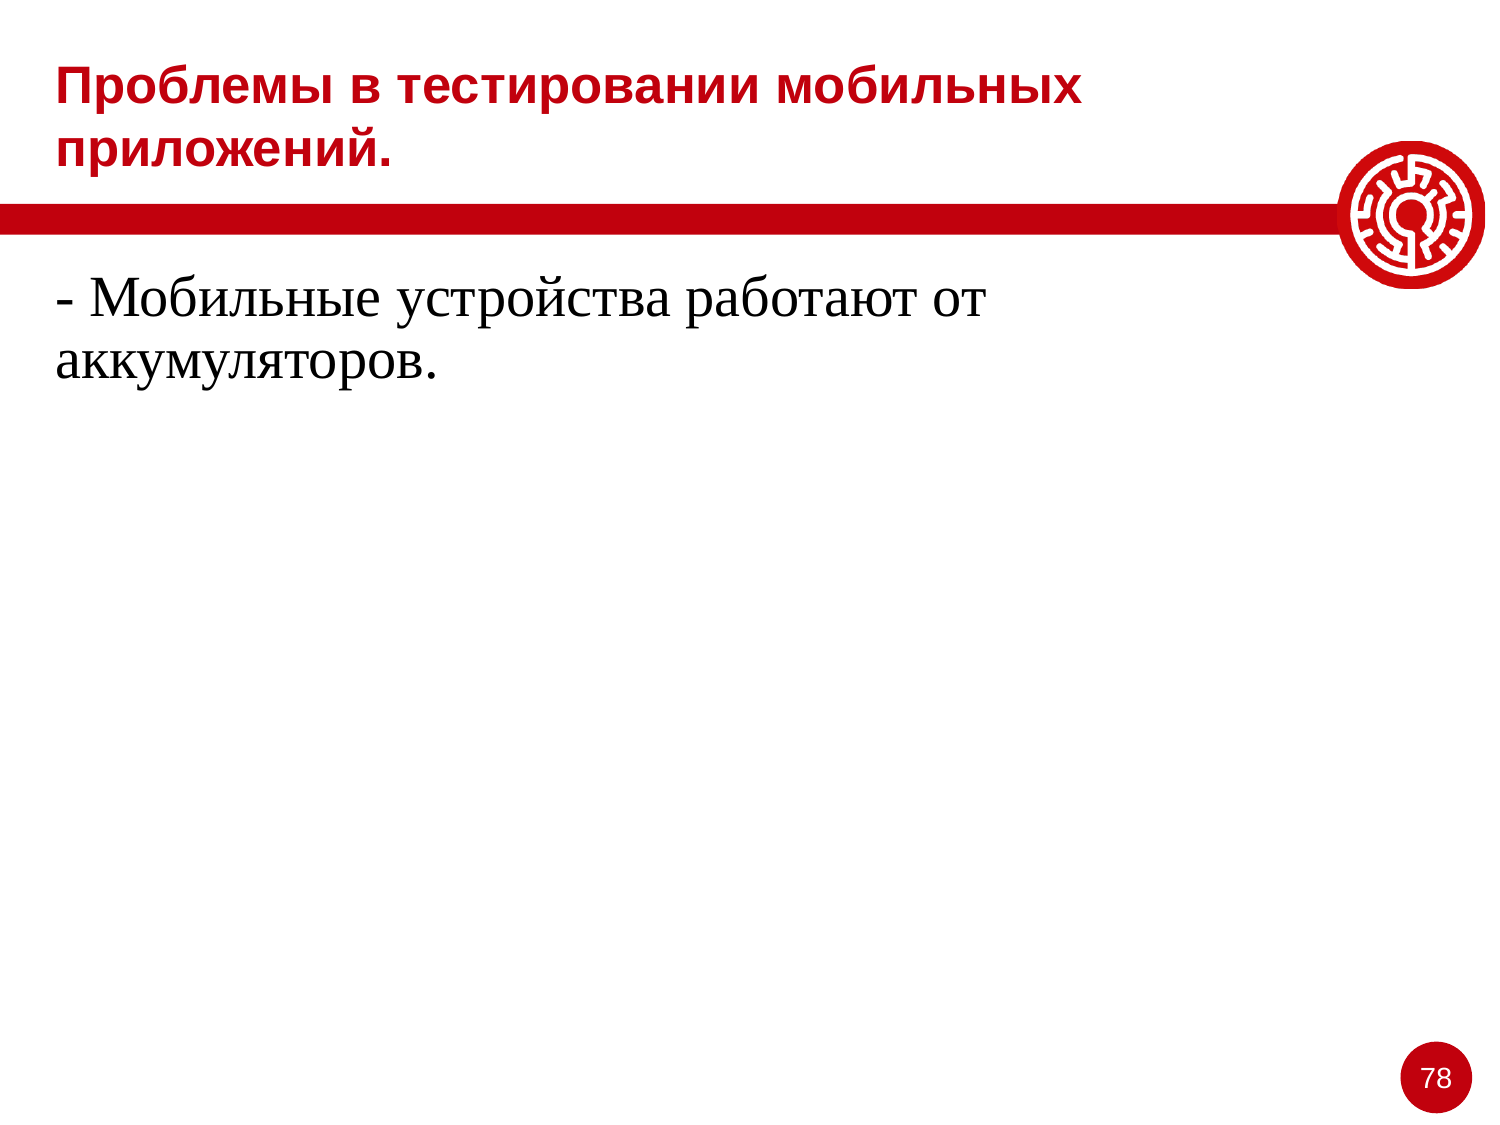

# Проблемы в тестировании мобильных приложений.
- Мобильные устройства работают от аккумуляторов.
78